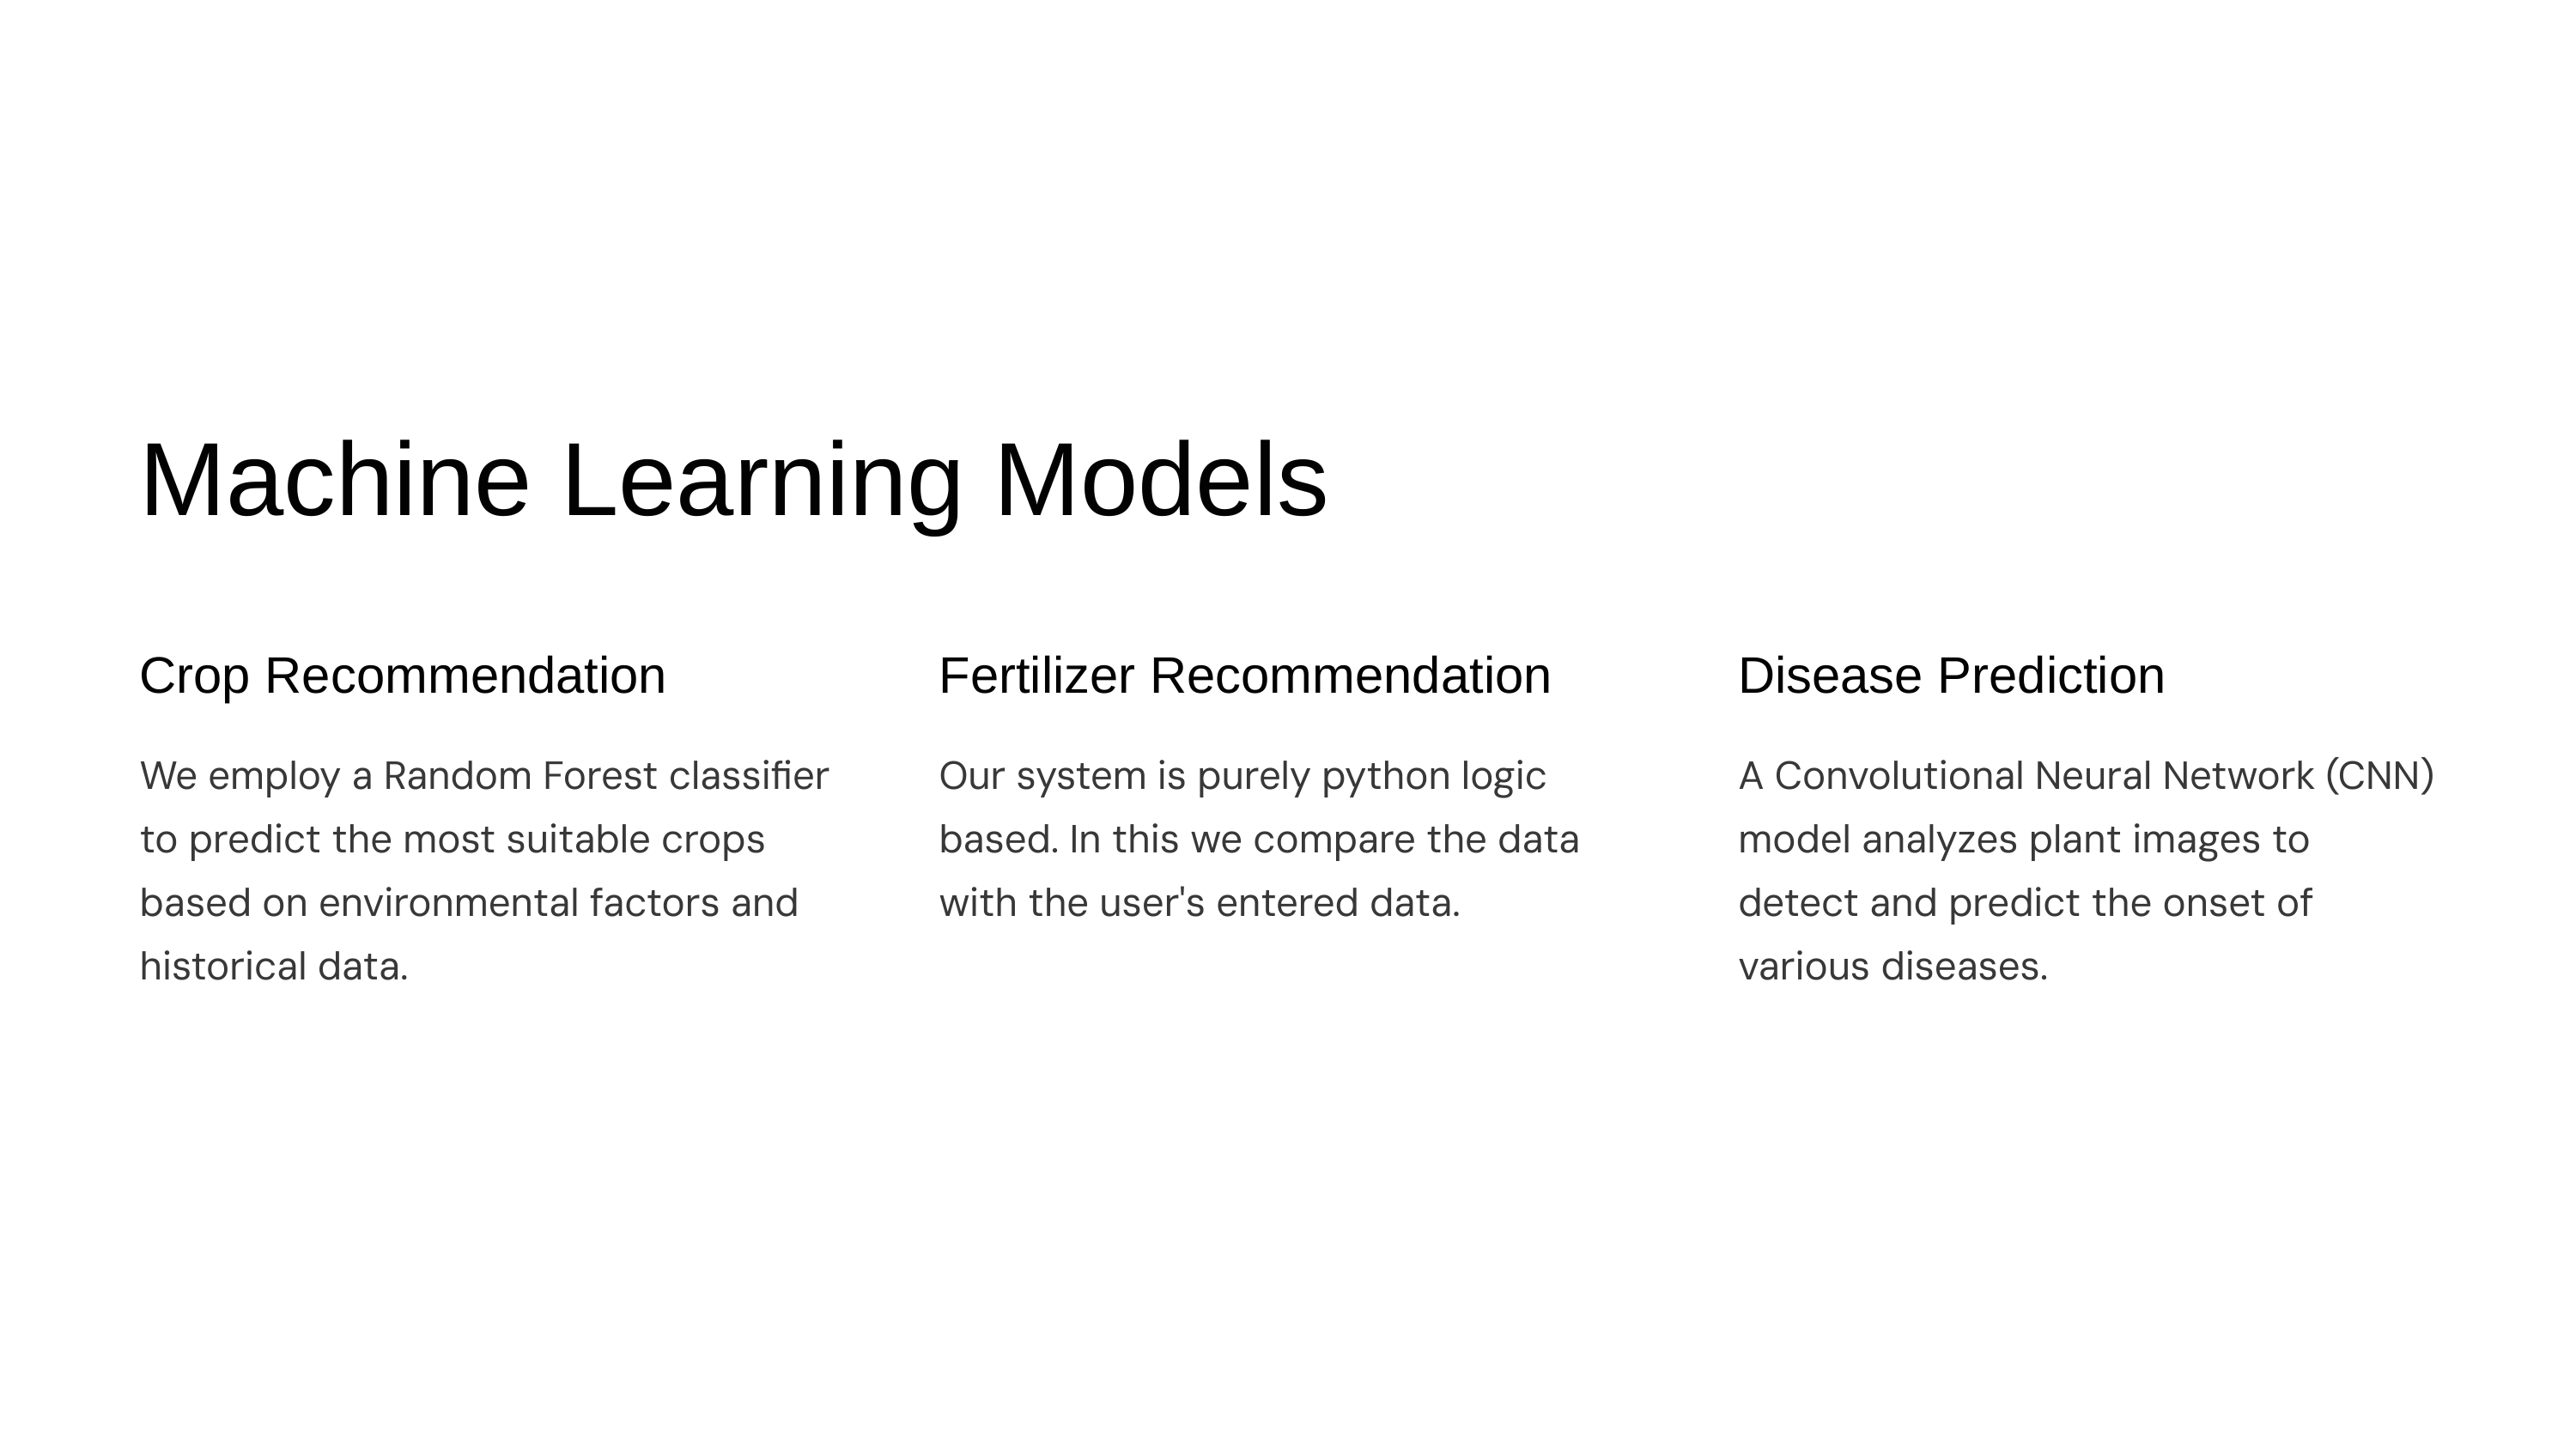

Machine Learning Models
Crop Recommendation
Fertilizer Recommendation
Disease Prediction
We employ a Random Forest classifier to predict the most suitable crops based on environmental factors and historical data.
Our system is purely python logic based. In this we compare the data with the user's entered data.
A Convolutional Neural Network (CNN) model analyzes plant images to detect and predict the onset of various diseases.